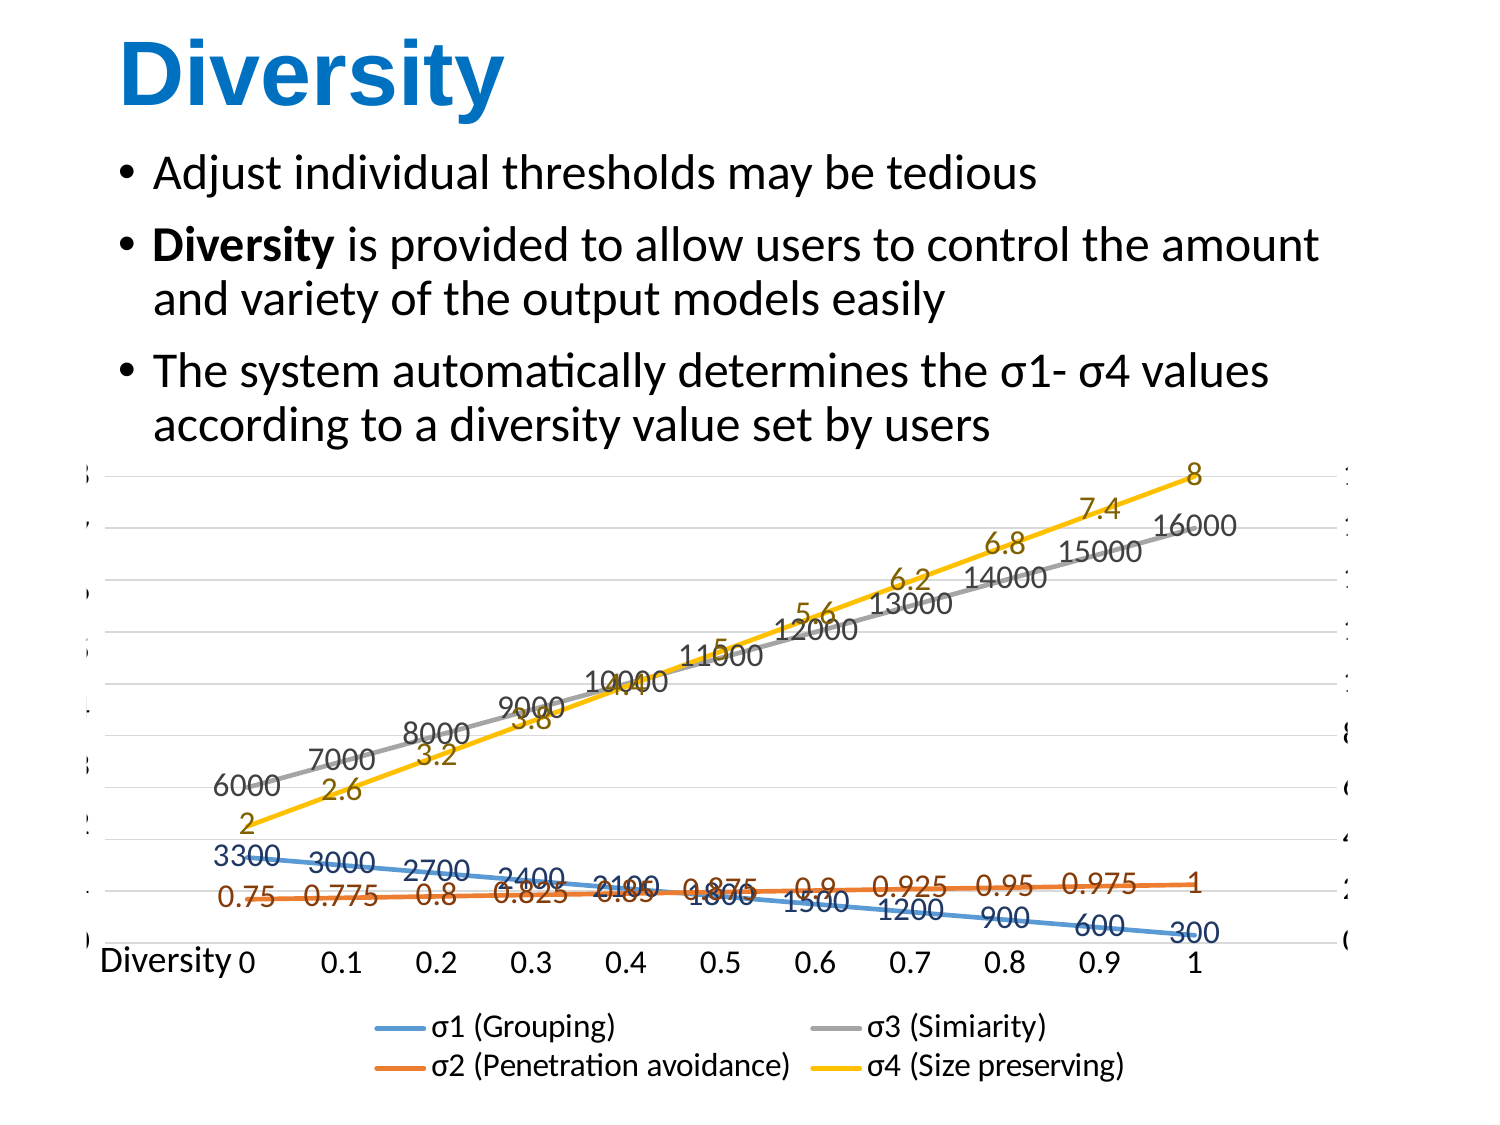

# Diversity
Adjust individual thresholds may be tedious
Diversity is provided to allow users to control the amount and variety of the output models easily
The system automatically determines the σ1- σ4 values according to a diversity value set by users

### Chart

| Category | σ1 (Grouping) | σ3 (Simiarity) | σ2 (Penetration avoidance) | σ4 (Size preserving) |
|---|---|---|---|---|
|  | None | None | None | None |
| 0 | 3300.0 | 6000.0 | 0.75 | 2.0 |
| 0.1 | 3000.0 | 7000.0 | 0.775 | 2.6 |
| 0.2 | 2700.0 | 8000.0 | 0.8 | 3.2 |
| 0.3 | 2400.0 | 9000.0 | 0.825 | 3.8 |
| 0.4 | 2100.0 | 10000.0 | 0.85 | 4.4 |
| 0.5 | 1800.0 | 11000.0 | 0.875 | 5.0 |
| 0.6 | 1500.0 | 12000.0 | 0.9 | 5.6 |
| 0.7 | 1200.0 | 13000.0 | 0.925 | 6.199999999999999 |
| 0.8 | 900.0 | 14000.0 | 0.95 | 6.800000000000001 |
| 0.9 | 600.0 | 15000.0 | 0.975 | 7.4 |
| 1 | 300.0 | 16000.0 | 1.0 | 8.0 |
|  | None | None | None | None |
Diversity
57